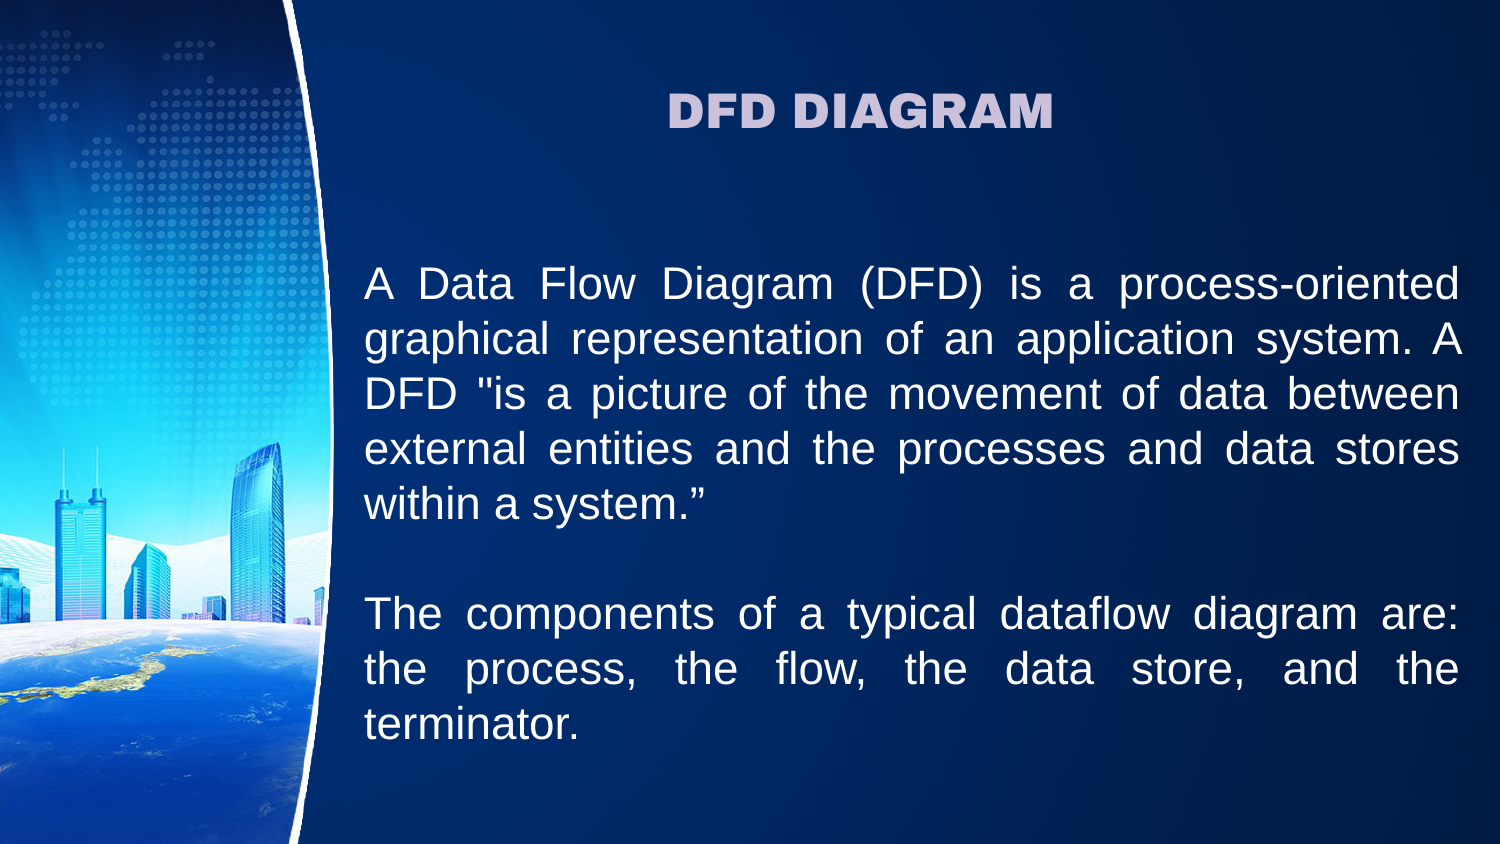

DFD DIAGRAM
A Data Flow Diagram (DFD) is a process-oriented graphical representation of an application system. A DFD "is a picture of the movement of data between external entities and the processes and data stores within a system.”

The components of a typical dataflow diagram are: the process, the flow, the data store, and the terminator.